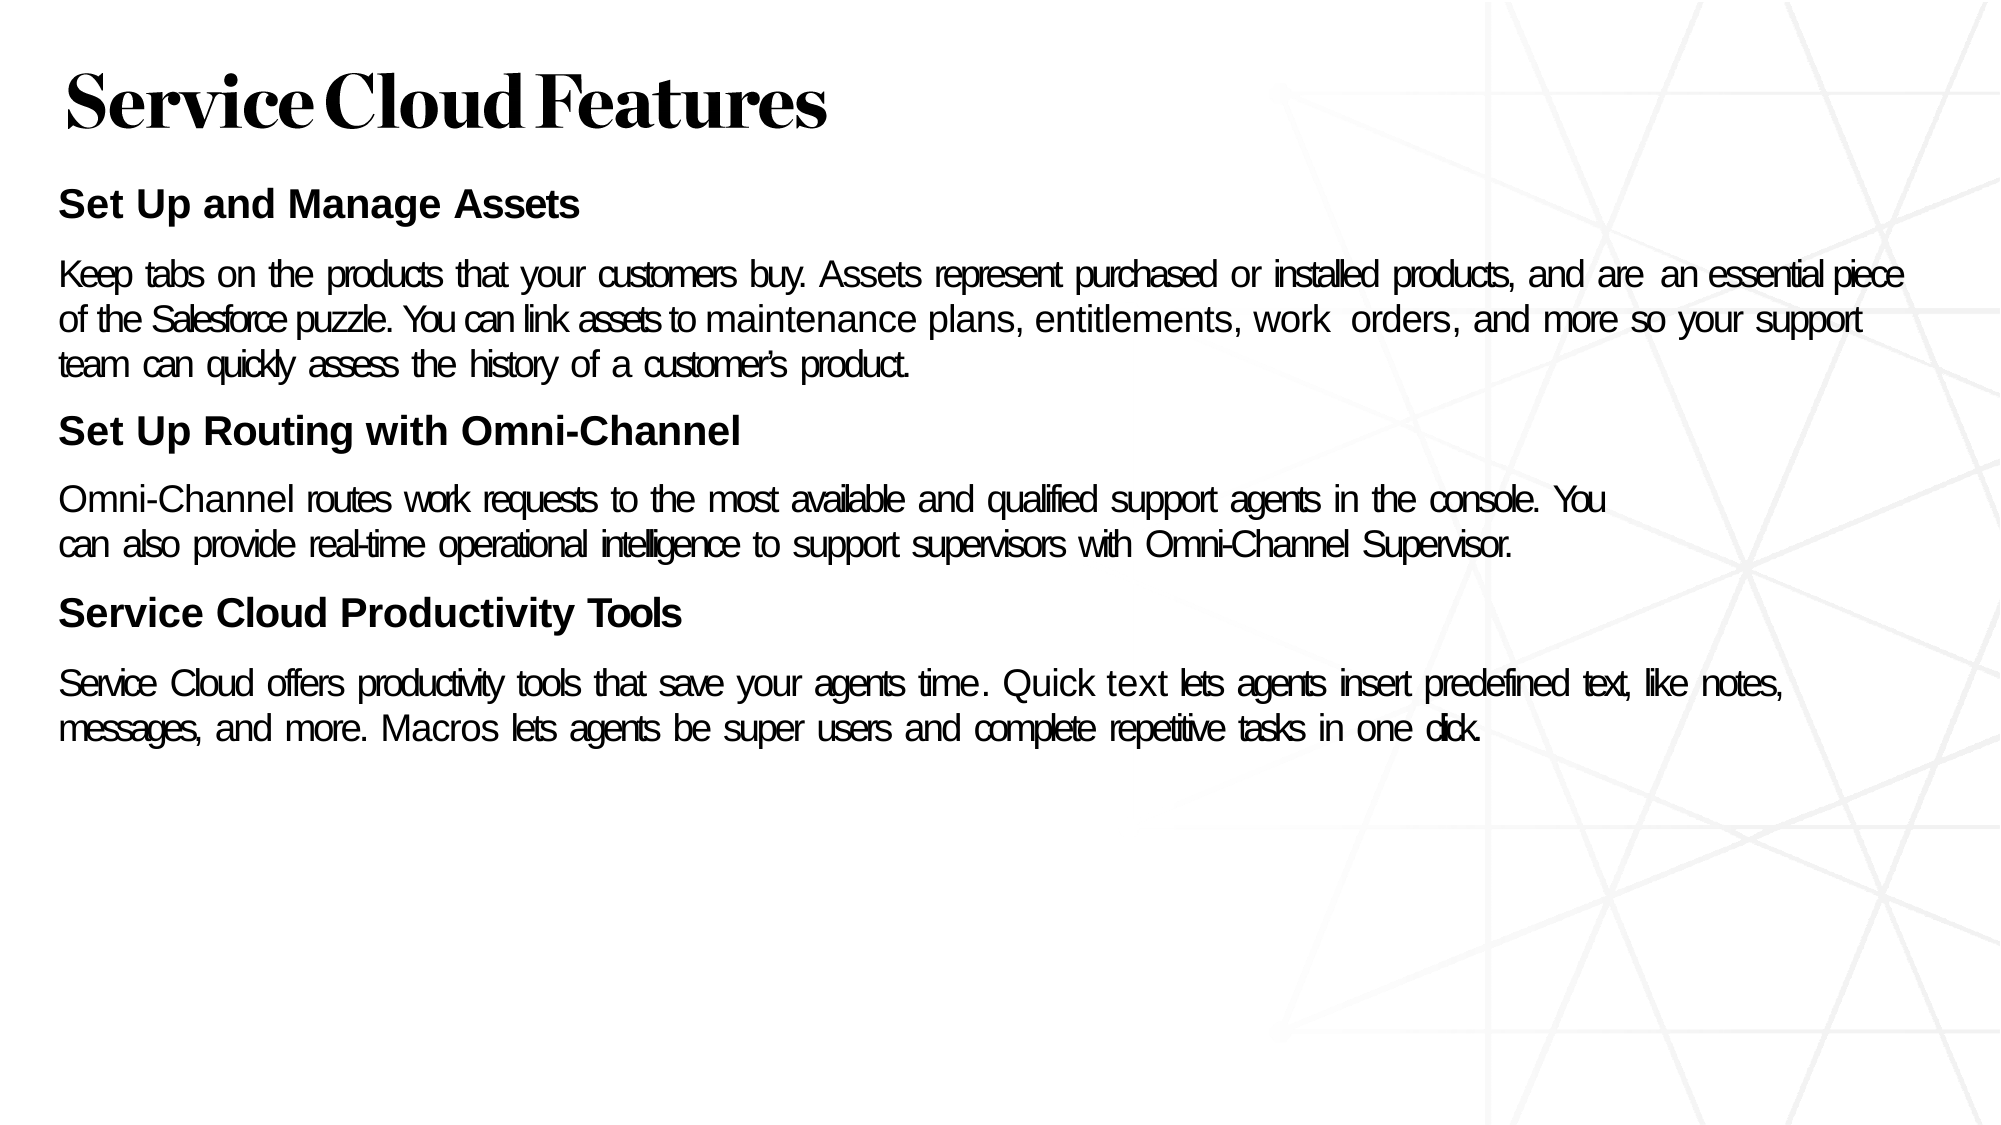

# Set Up and Manage Assets
Keep tabs on the products that your customers buy. Assets represent purchased or installed products, and are  an essential piece of the Salesforce puzzle. You can link assets to maintenance plans, entitlements, work  orders, and more so your support team can quickly assess the history of a customer’s product.
Set Up Routing with Omni-Channel
Omni-Channel routes work requests to the most available and qualified support agents in the console. You
can also provide real-time operational intelligence to support supervisors with Omni-Channel Supervisor.
Service Cloud Productivity Tools
Service Cloud offers productivity tools that save your agents time. Quick text lets agents insert predefined text,  like notes, messages, and more. Macros lets agents be super users and complete repetitive tasks in one click.